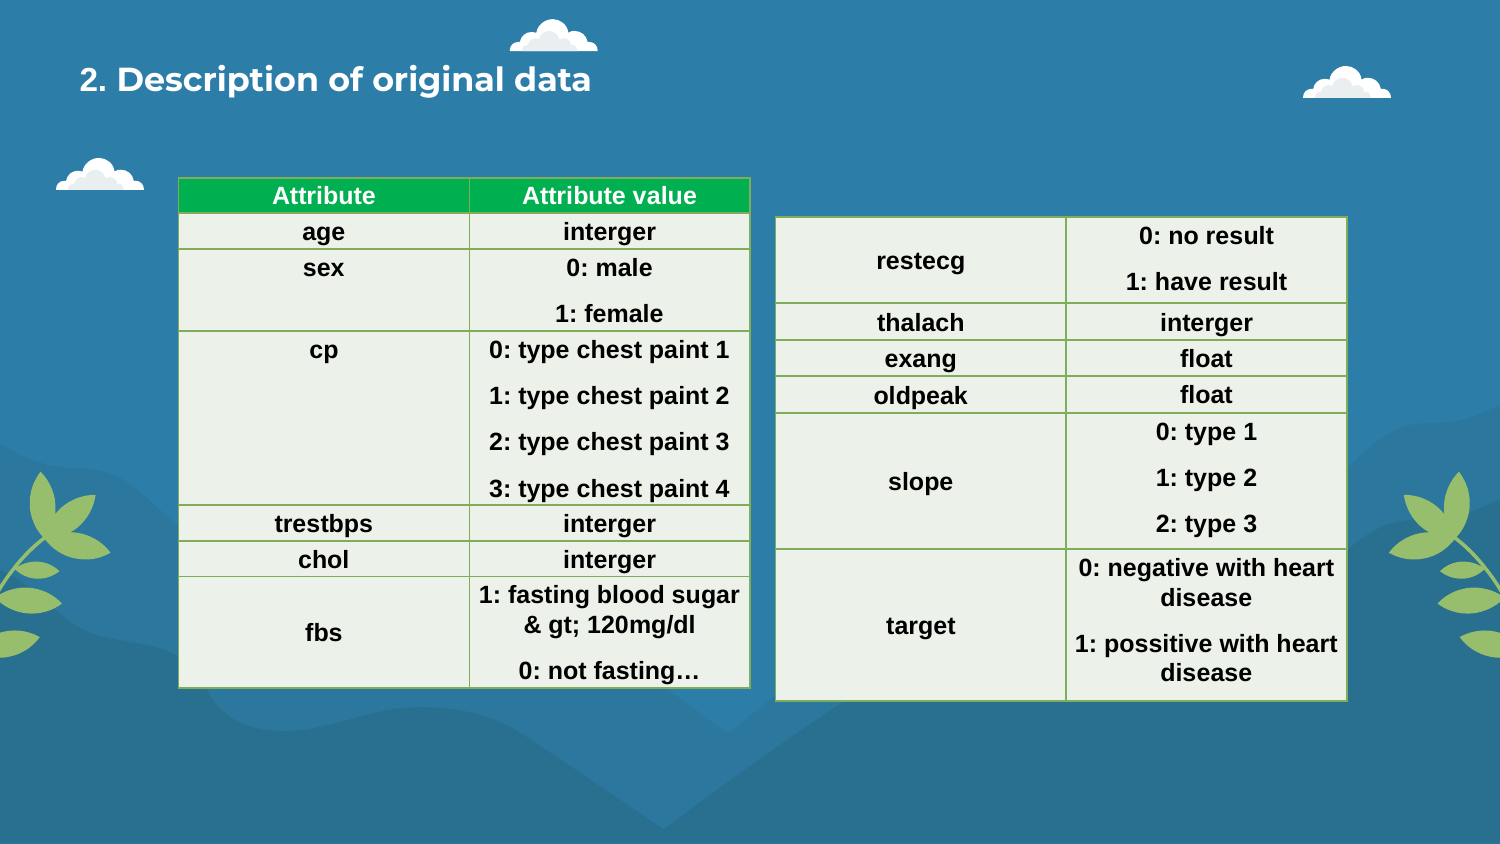

2. Description of original data

| Attribute | Attribute value |
| --- | --- |
| age | interger |
| sex | 0: male 1: female |
| cp | 0: type chest paint 1 1: type chest paint 2 2: type chest paint 3 3: type chest paint 4 |
| trestbps | interger |
| chol | interger |
| fbs | 1: fasting blood sugar & gt; 120mg/dl 0: not fasting… |
| restecg | 0: no result 1: have result |
| --- | --- |
| thalach | interger |
| exang | float |
| oldpeak | float |
| slope | 0: type 1 1: type 2 2: type 3 |
| target | 0: negative with heart disease 1: possitive with heart disease |